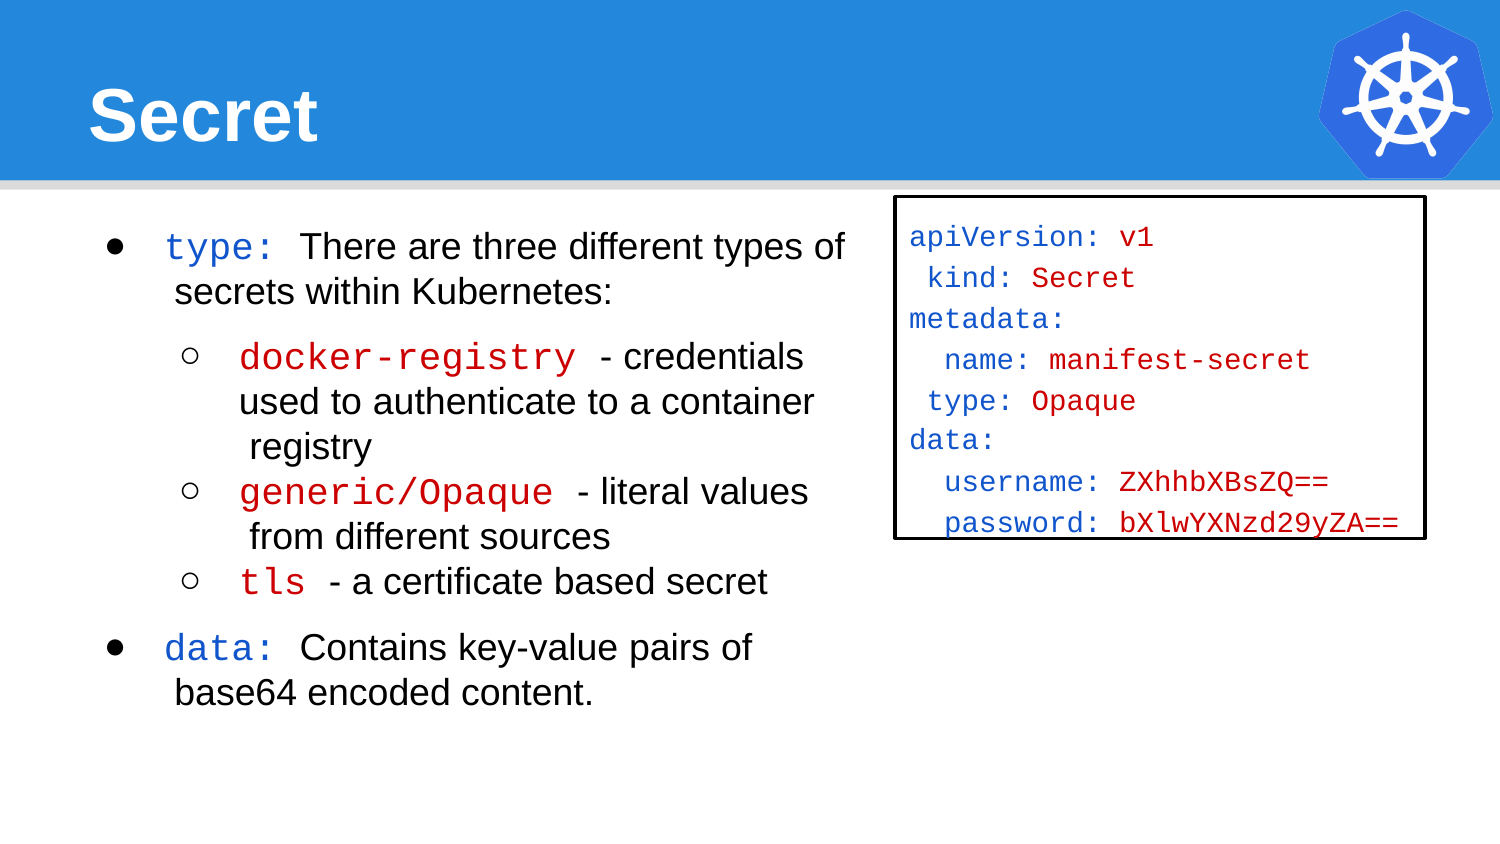

# Secret
apiVersion: v1  kind: Secret  metadata:
name: manifest-secret  type: Opaque
data:
username: ZXhhbXBsZQ==  password: bXlwYXNzd29yZA==
type: There are three different types of  secrets within Kubernetes:
docker-registry - credentials  used to authenticate to a container  registry
generic/Opaque - literal values  from different sources
tls - a certificate based secret
data: Contains key-value pairs of  base64 encoded content.